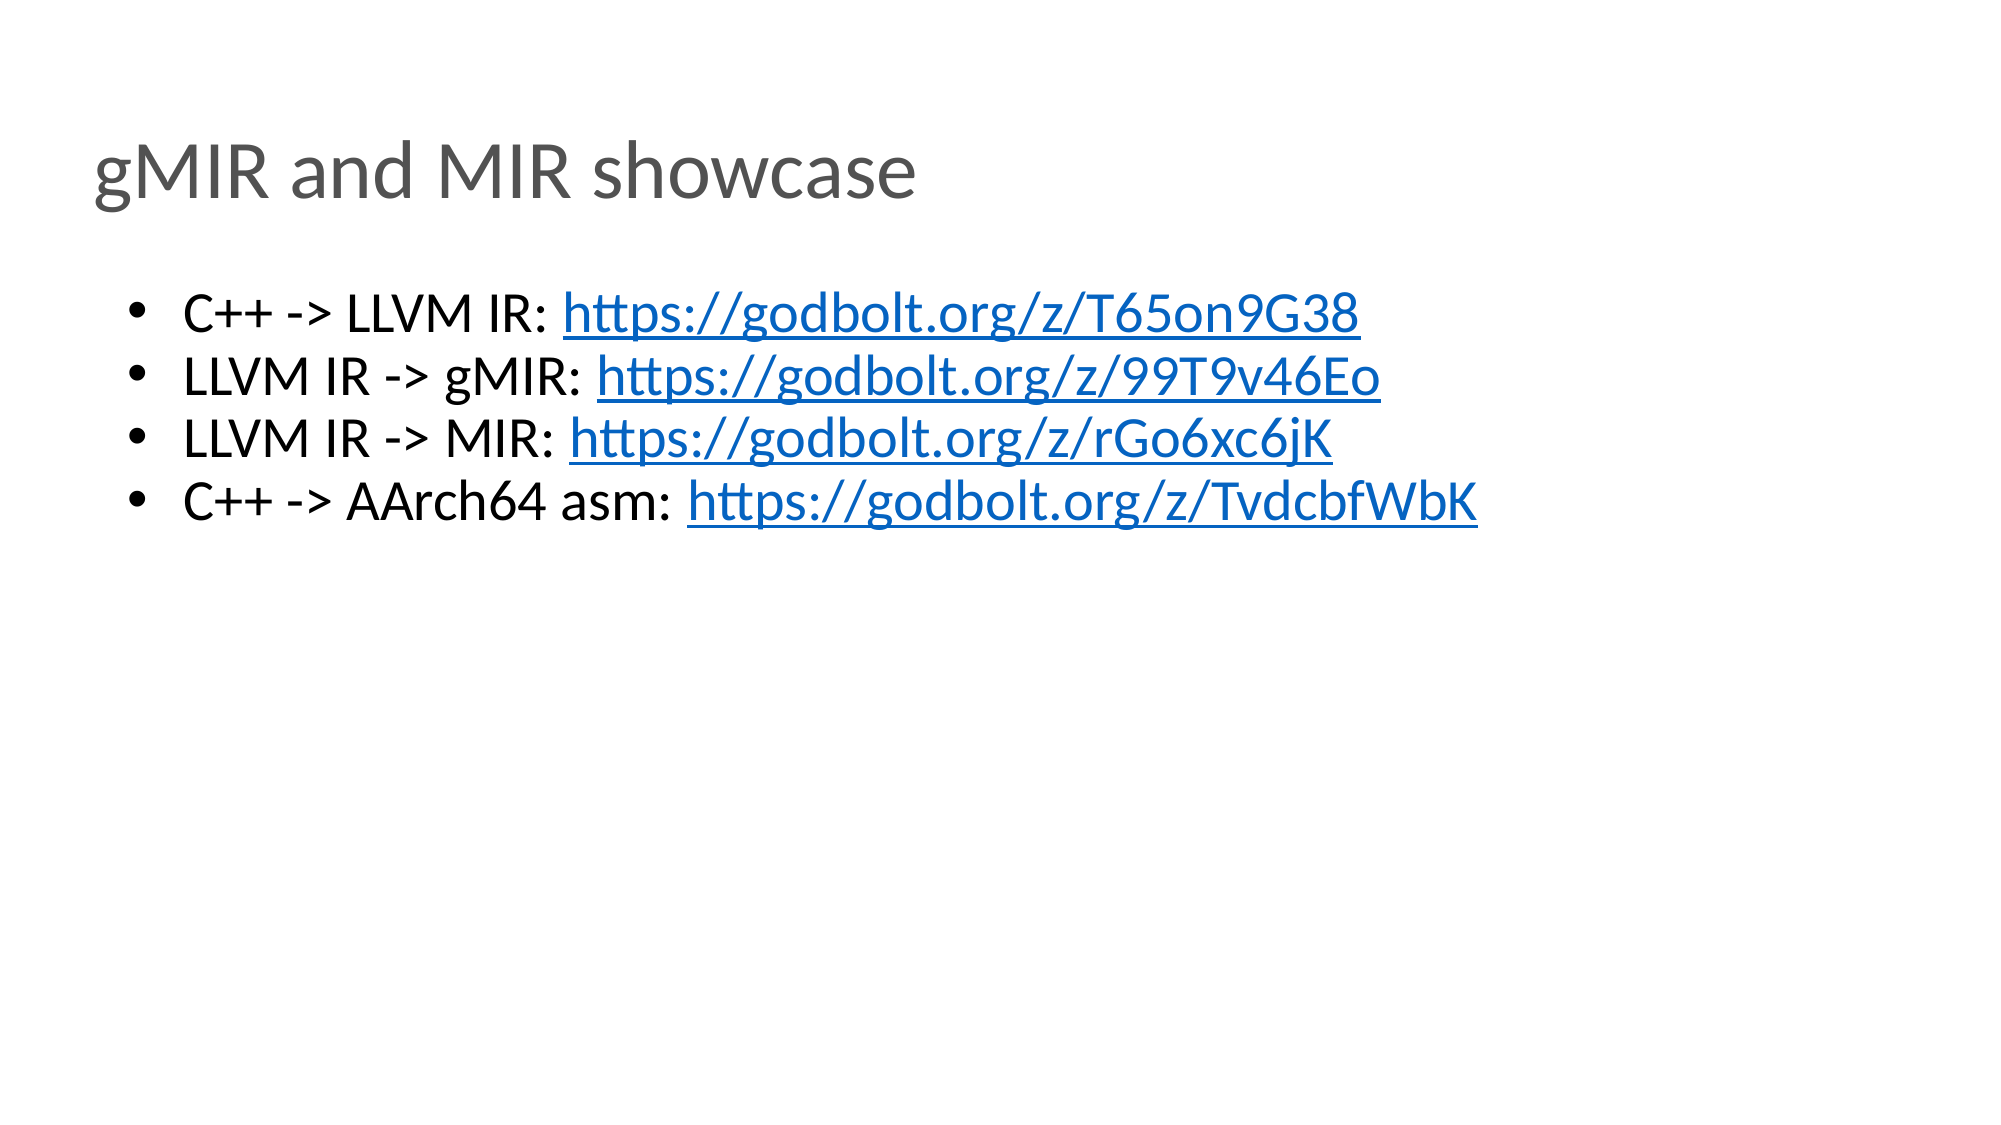

# gMIR and MIR showcase
C++ -> LLVM IR: https://godbolt.org/z/T65on9G38
LLVM IR -> gMIR: https://godbolt.org/z/99T9v46Eo
LLVM IR -> MIR: https://godbolt.org/z/rGo6xc6jK
C++ -> AArch64 asm: https://godbolt.org/z/TvdcbfWbK